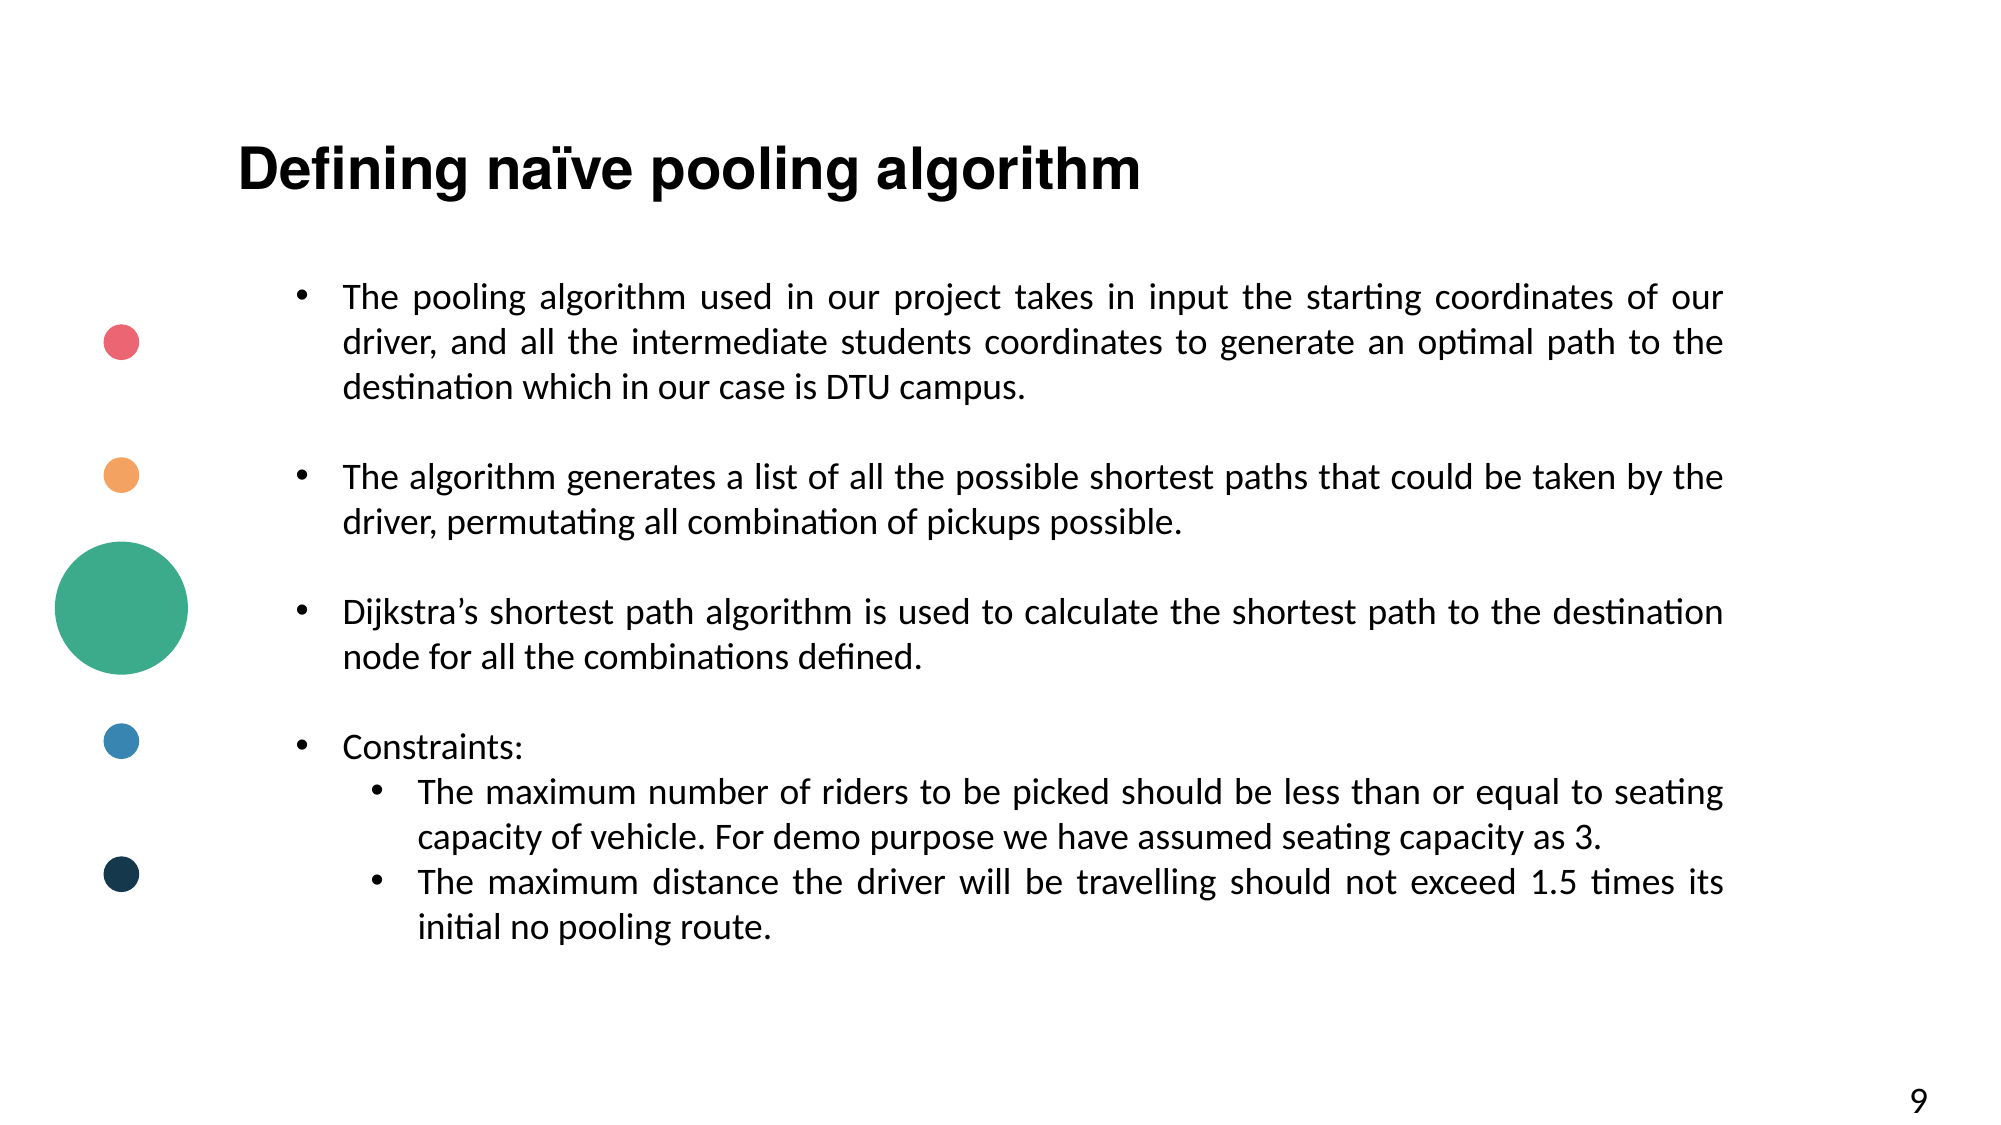

Defining naïve pooling algorithm
The pooling algorithm used in our project takes in input the starting coordinates of our driver, and all the intermediate students coordinates to generate an optimal path to the destination which in our case is DTU campus.

The algorithm generates a list of all the possible shortest paths that could be taken by the driver, permutating all combination of pickups possible.

Dijkstra’s shortest path algorithm is used to calculate the shortest path to the destination node for all the combinations defined.

Constraints:
The maximum number of riders to be picked should be less than or equal to seating capacity of vehicle. For demo purpose we have assumed seating capacity as 3.
The maximum distance the driver will be travelling should not exceed 1.5 times its initial no pooling route.

9